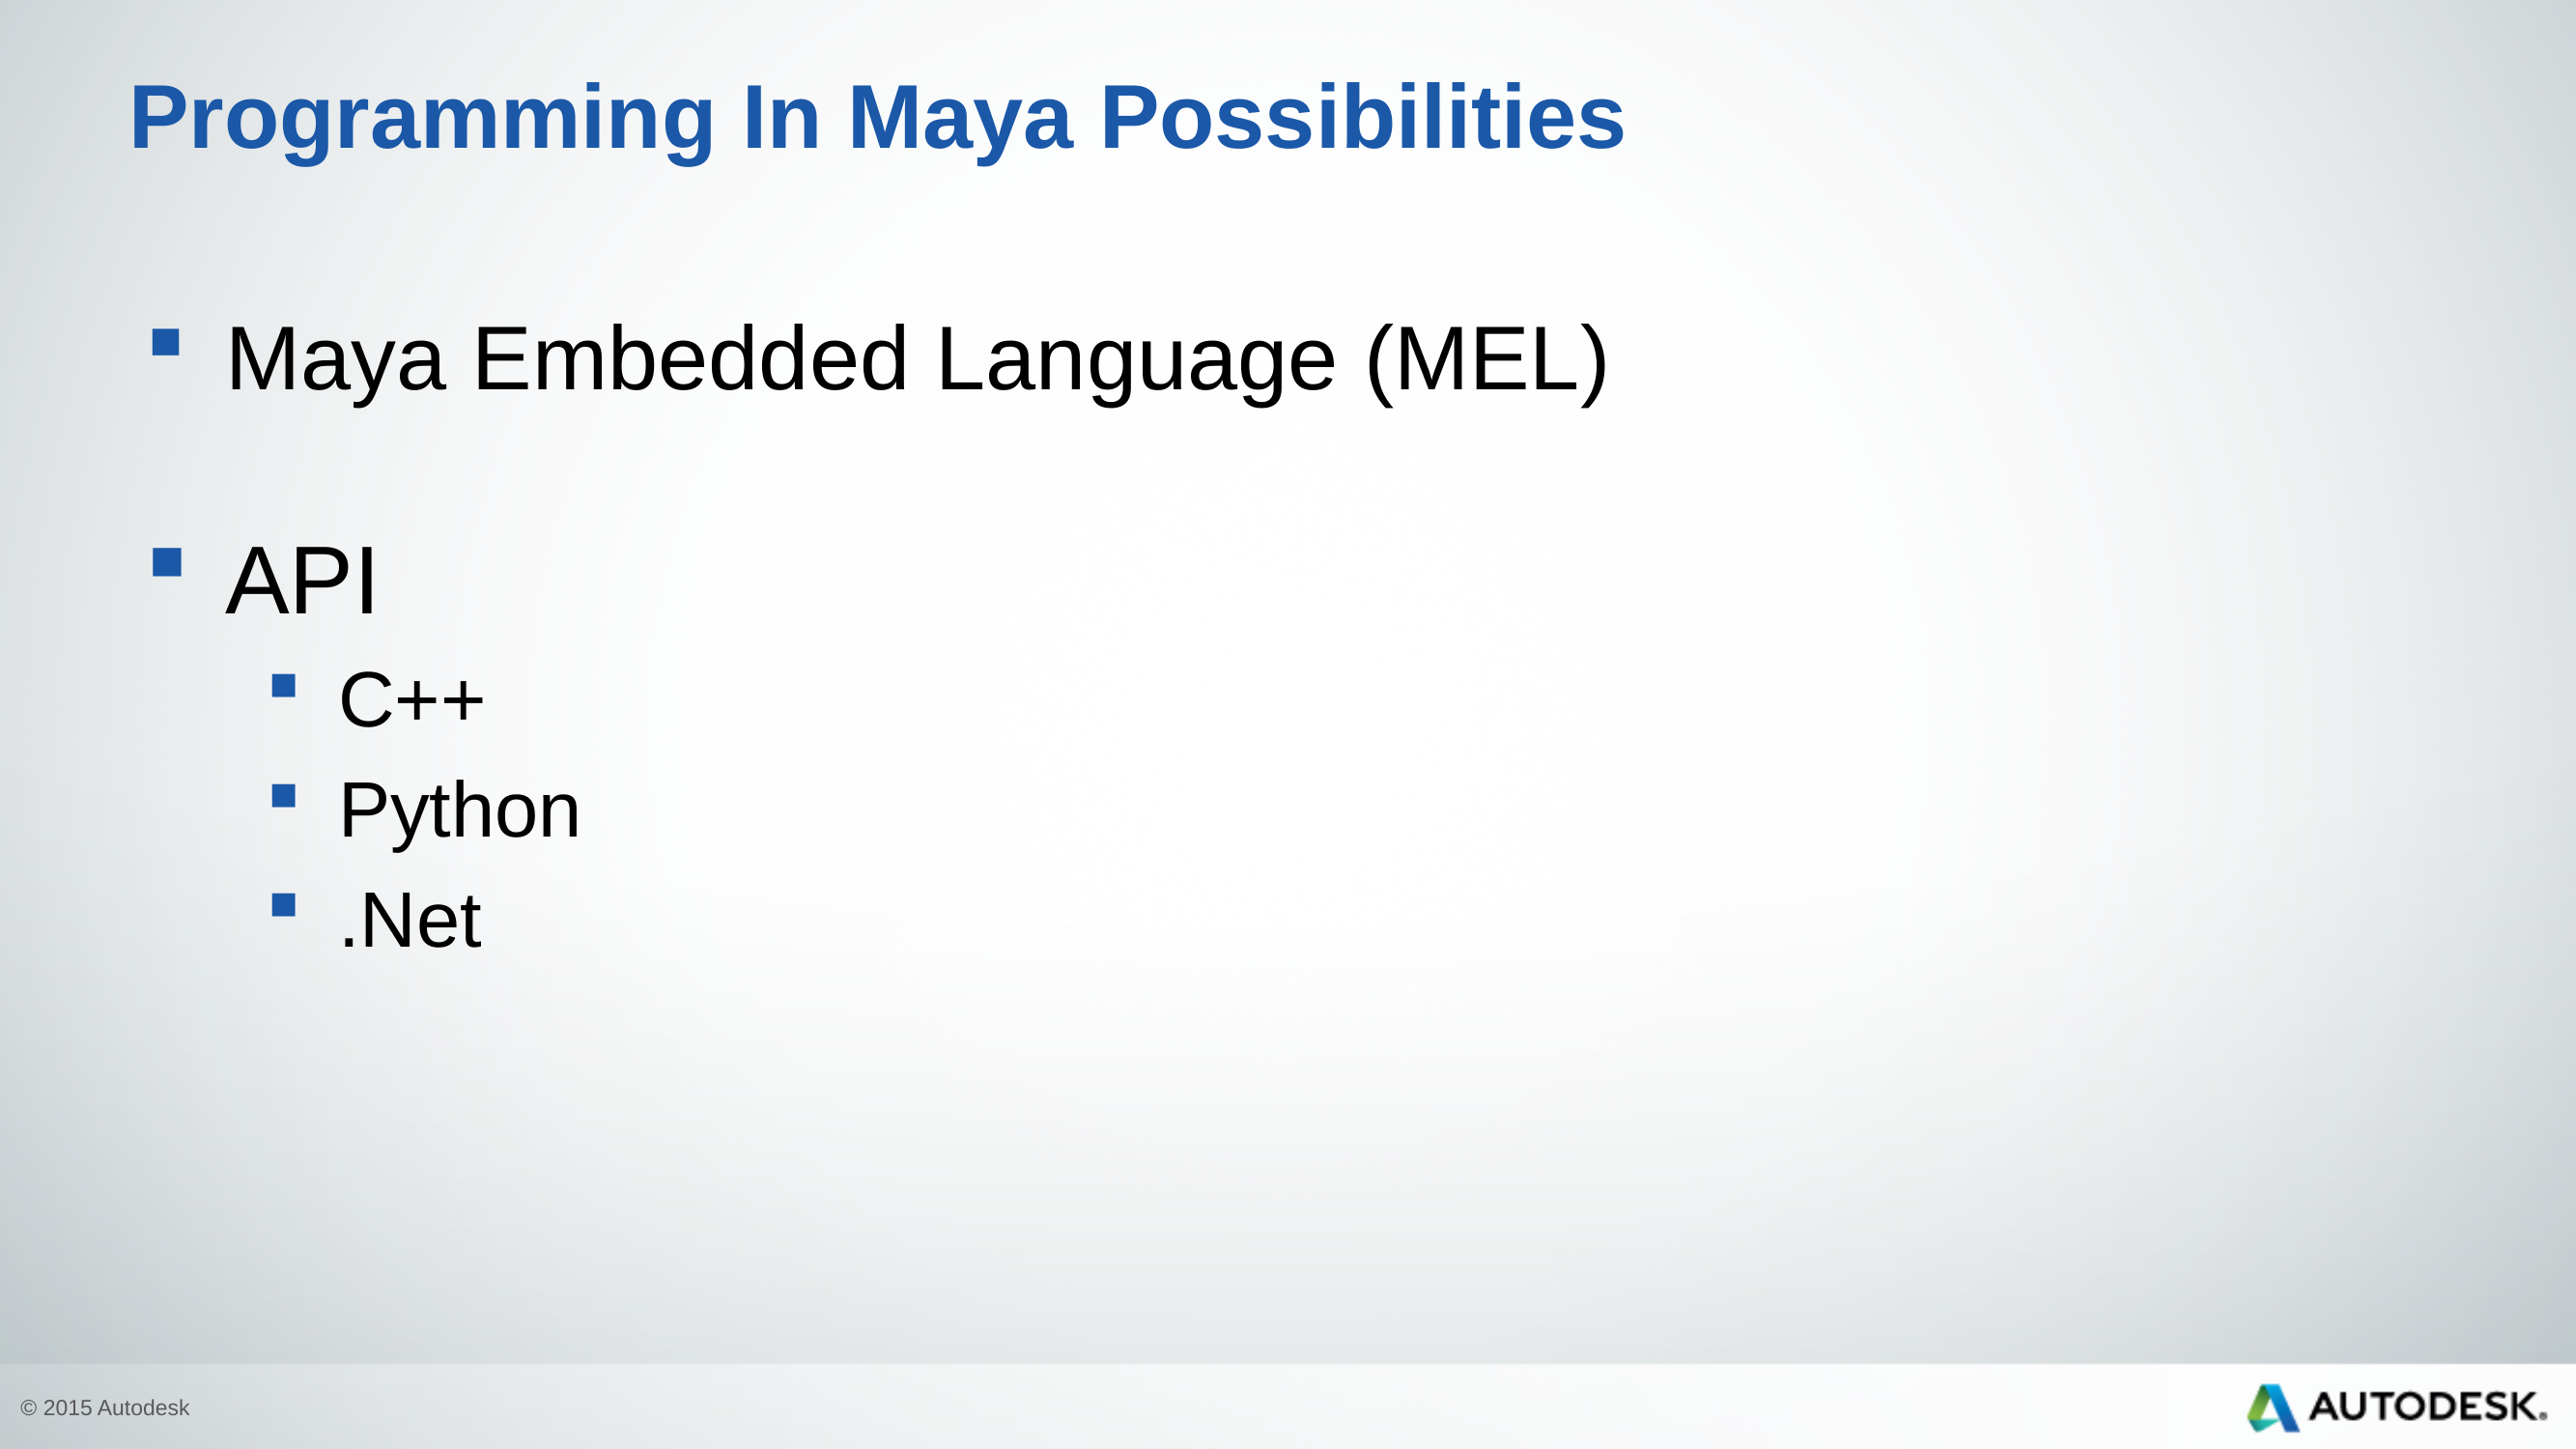

# Programming In Maya Possibilities
Maya Embedded Language (MEL)

API
C++
Python
.Net